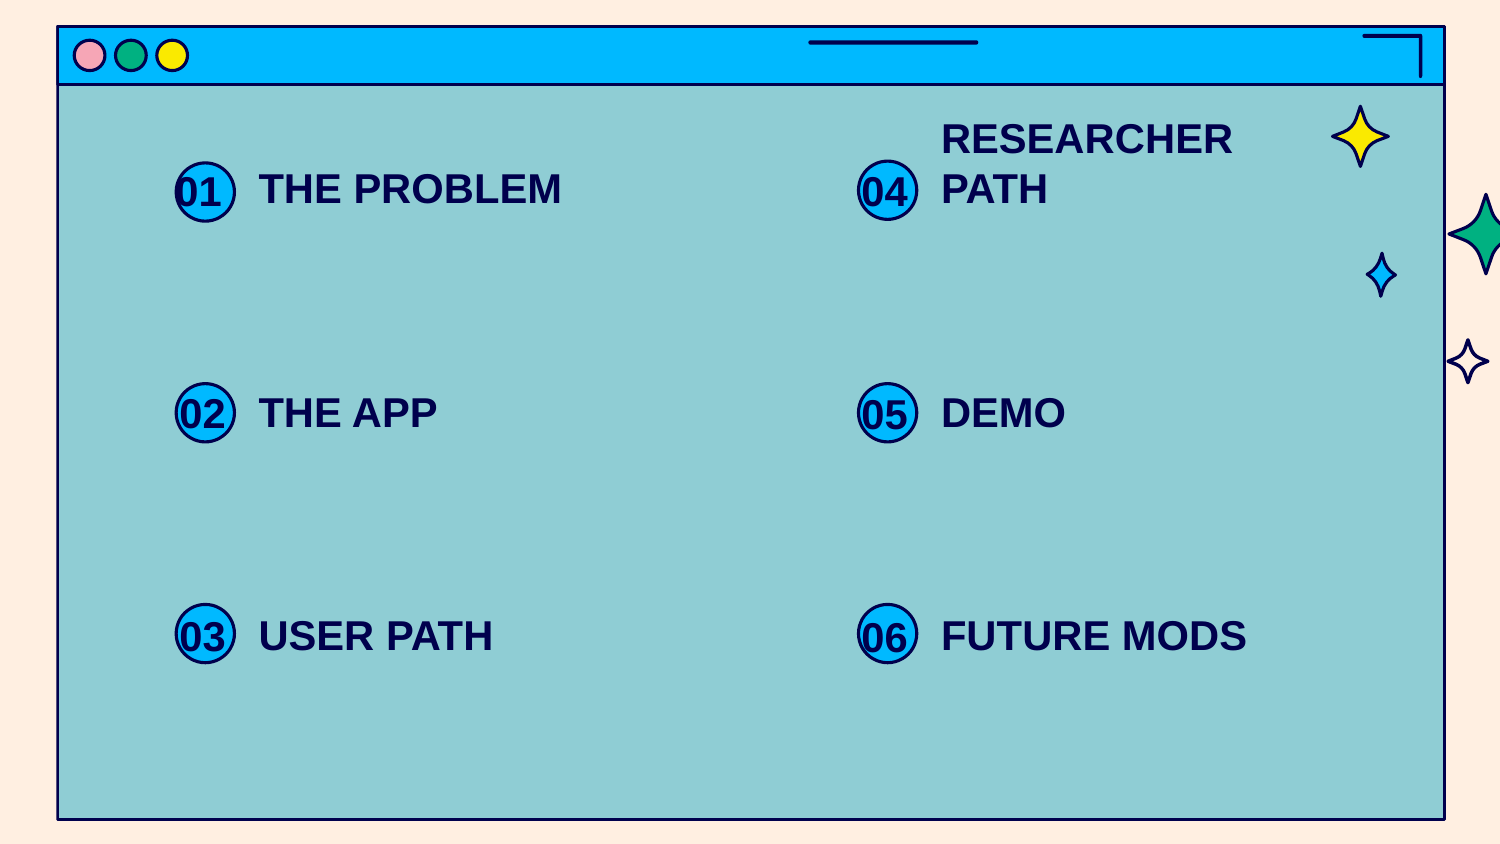

# THE PROBLEM
RESEARCHER PATH
04
01
THE APP
DEMO
02
05
USER PATH
FUTURE MODS
03
06